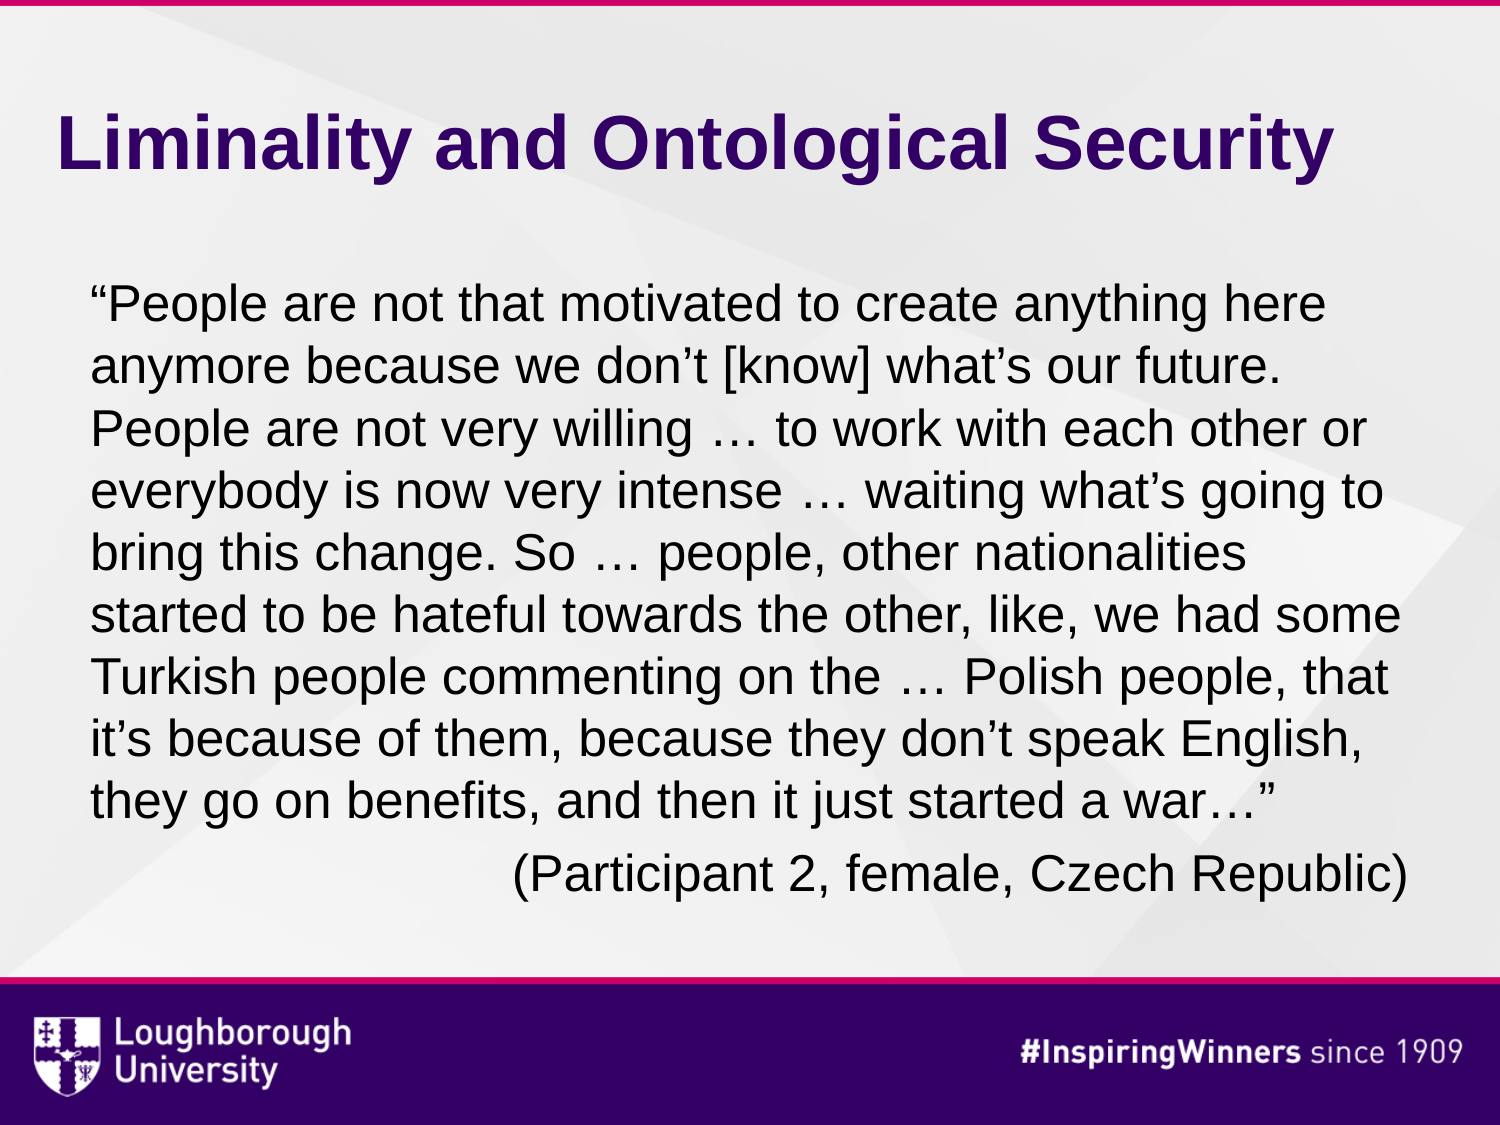

# Liminality and Ontological Security
“People are not that motivated to create anything here anymore because we don’t [know] what’s our future. People are not very willing … to work with each other or everybody is now very intense … waiting what’s going to bring this change. So … people, other nationalities started to be hateful towards the other, like, we had some Turkish people commenting on the … Polish people, that it’s because of them, because they don’t speak English, they go on benefits, and then it just started a war…”
(Participant 2, female, Czech Republic)